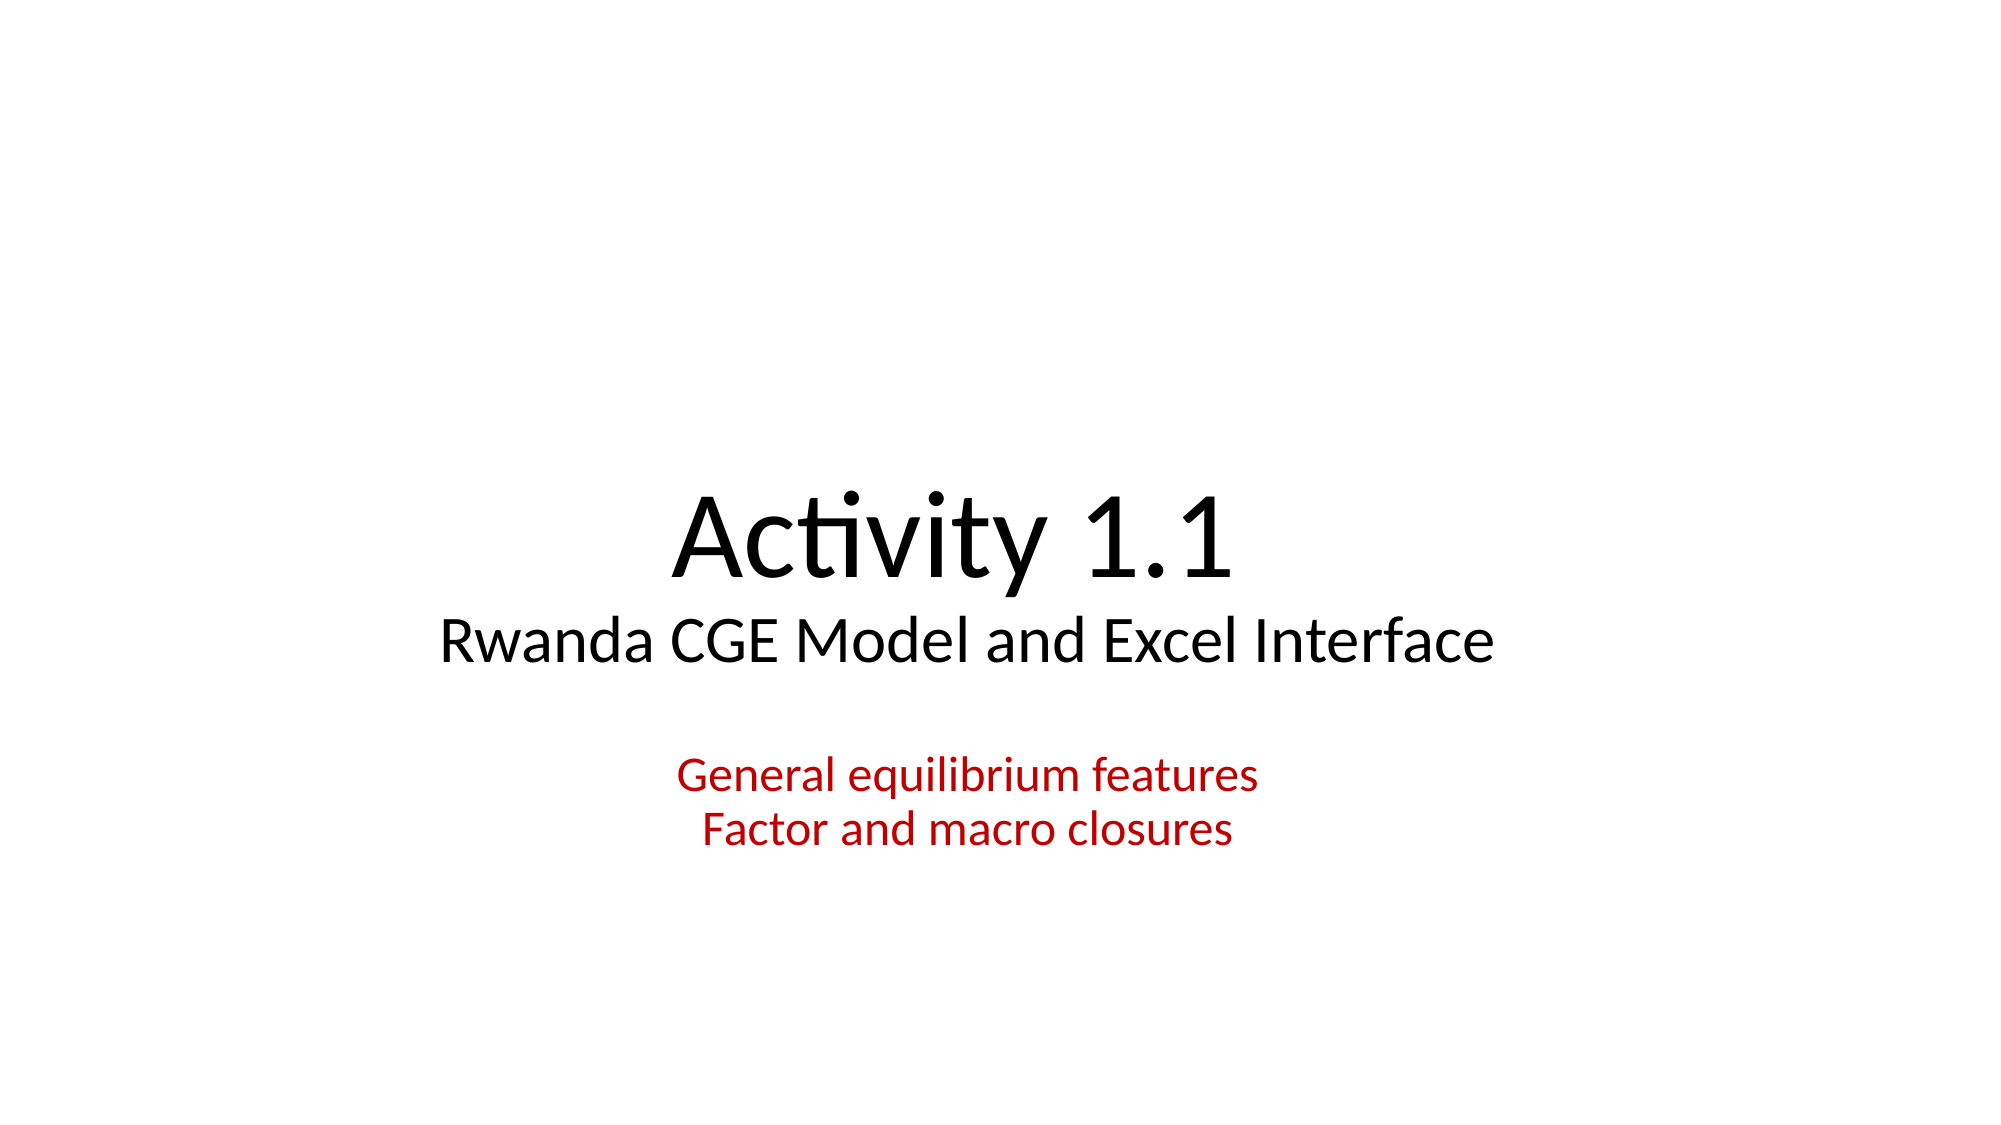

# Activity 1.1 Rwanda CGE Model and Excel Interface General equilibrium features Factor and macro closures